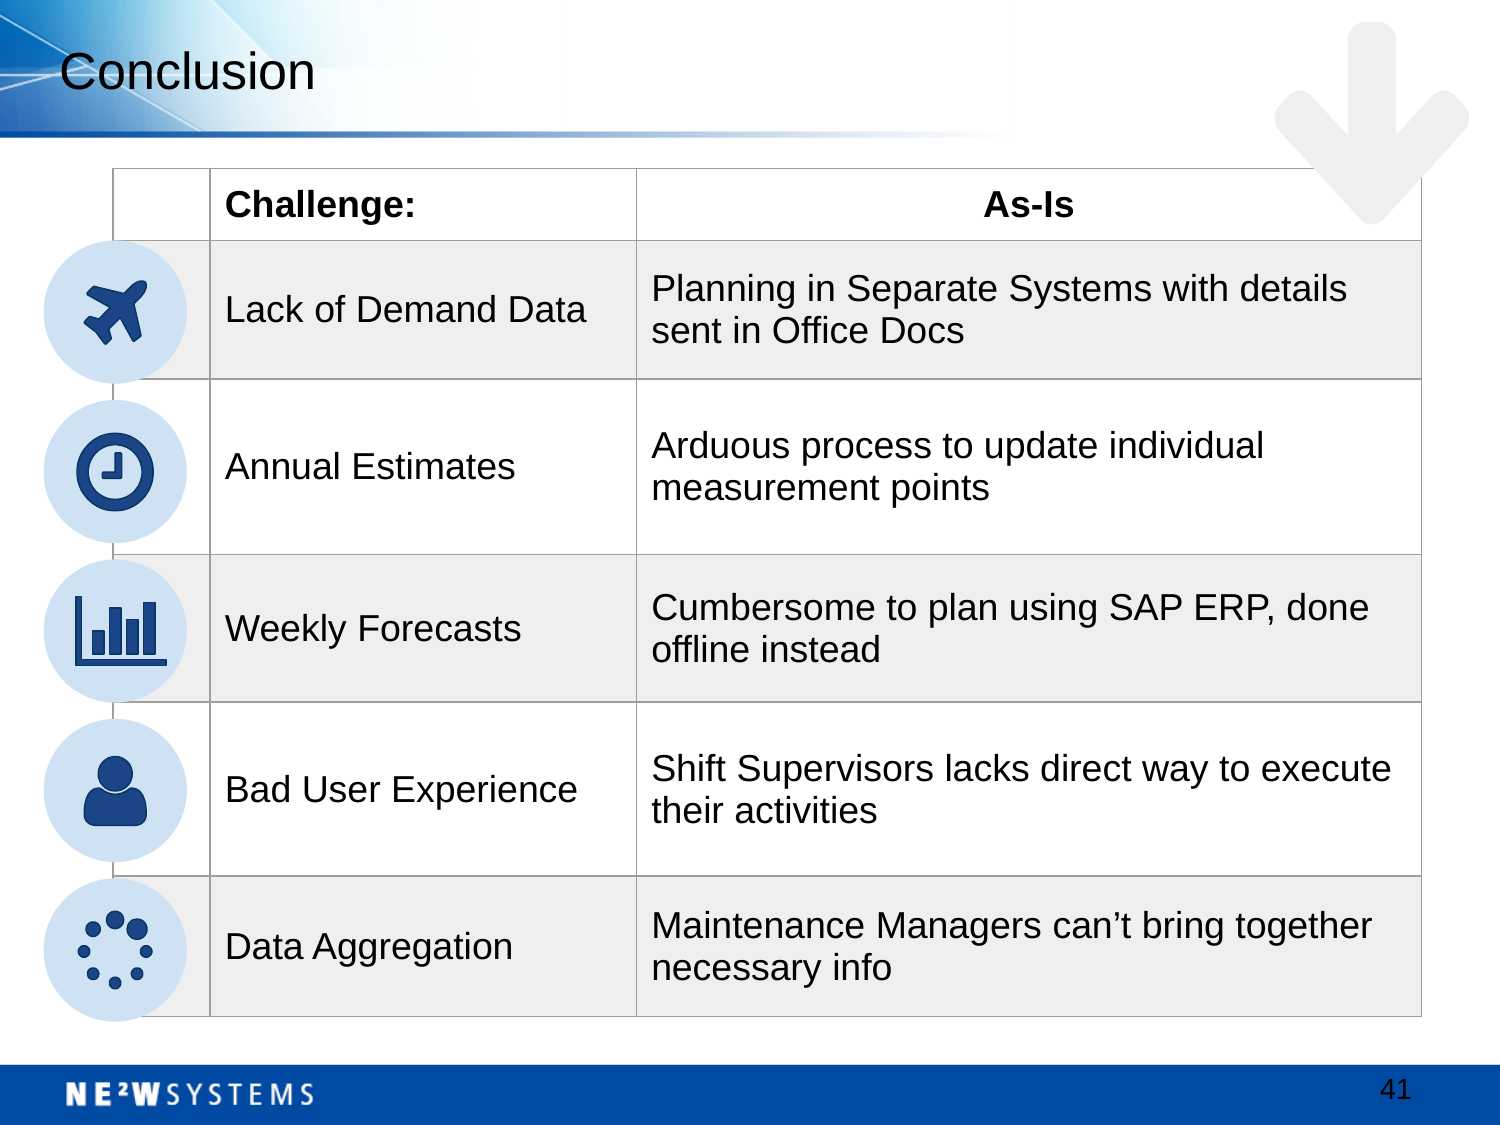

# Conclusion

|  | Challenge: | As-Is |
| --- | --- | --- |
|  | Lack of Demand Data | Planning in Separate Systems with details sent in Office Docs |
|  | Annual Estimates | Arduous process to update individual measurement points |
|  | Weekly Forecasts | Cumbersome to plan using SAP ERP, done offline instead |
|  | Bad User Experience | Shift Supervisors lacks direct way to execute their activities |
|  | Data Aggregation | Maintenance Managers can’t bring together necessary info |

41